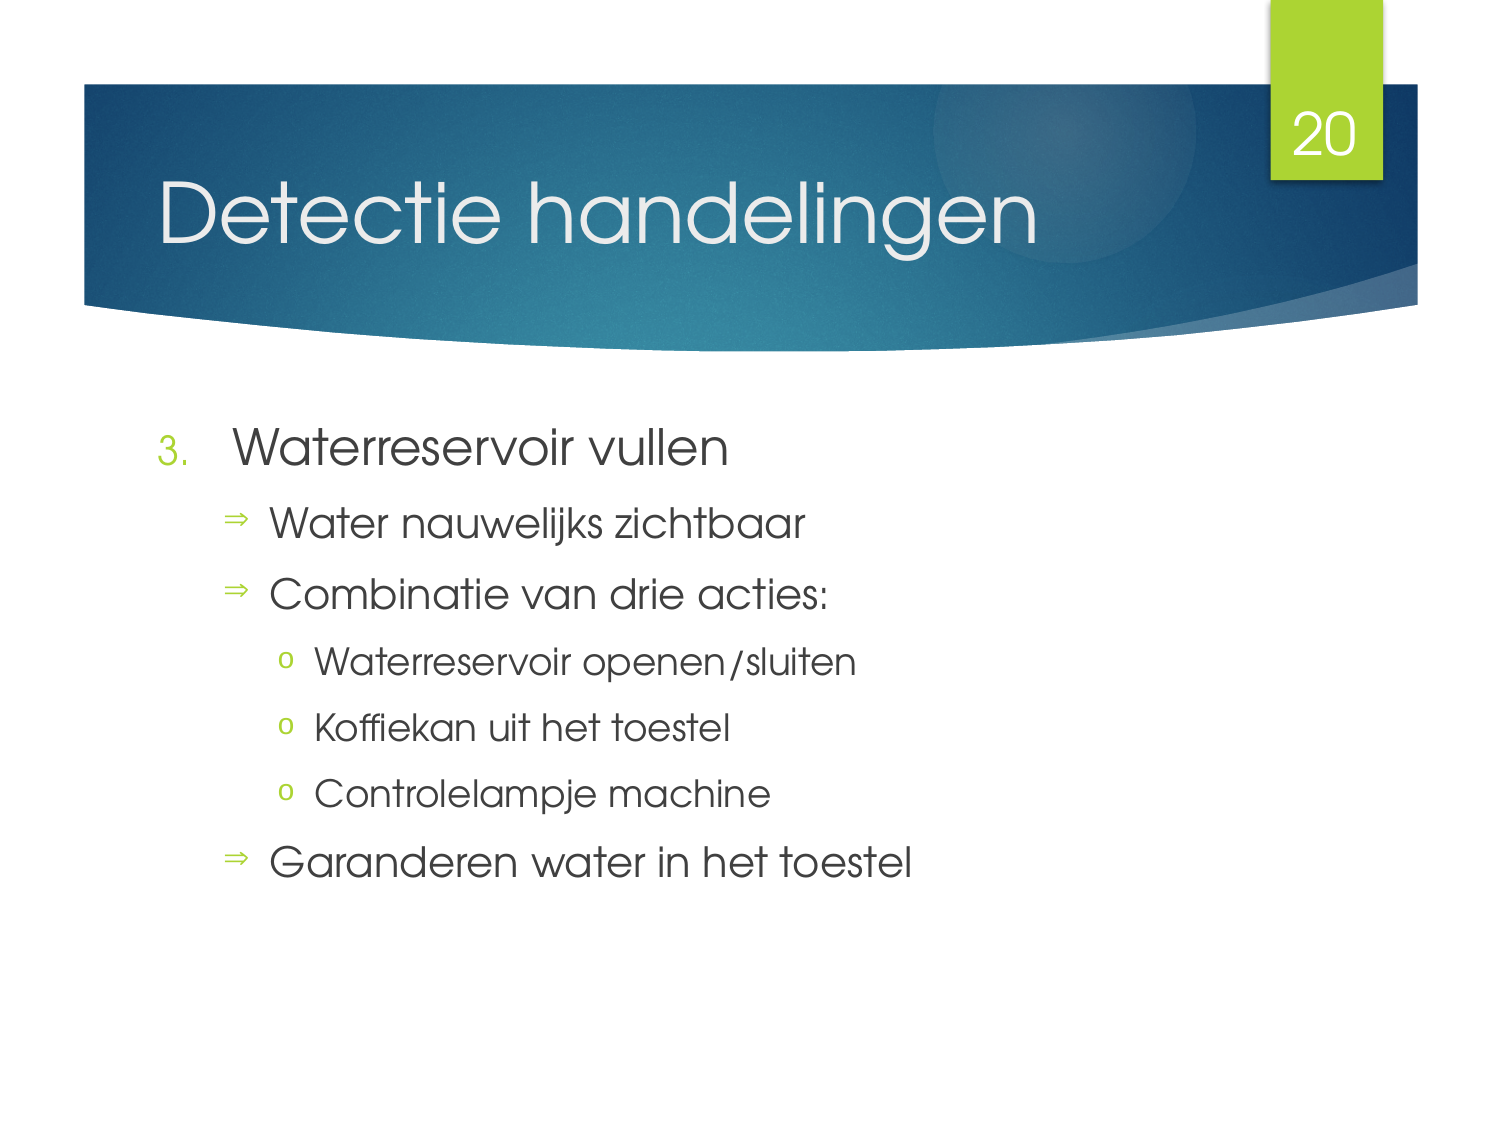

20
# Detectie handelingen
Waterreservoir vullen
Water nauwelijks zichtbaar
Combinatie van drie acties:
Waterreservoir openen/sluiten
Koffiekan uit het toestel
Controlelampje machine
Garanderen water in het toestel